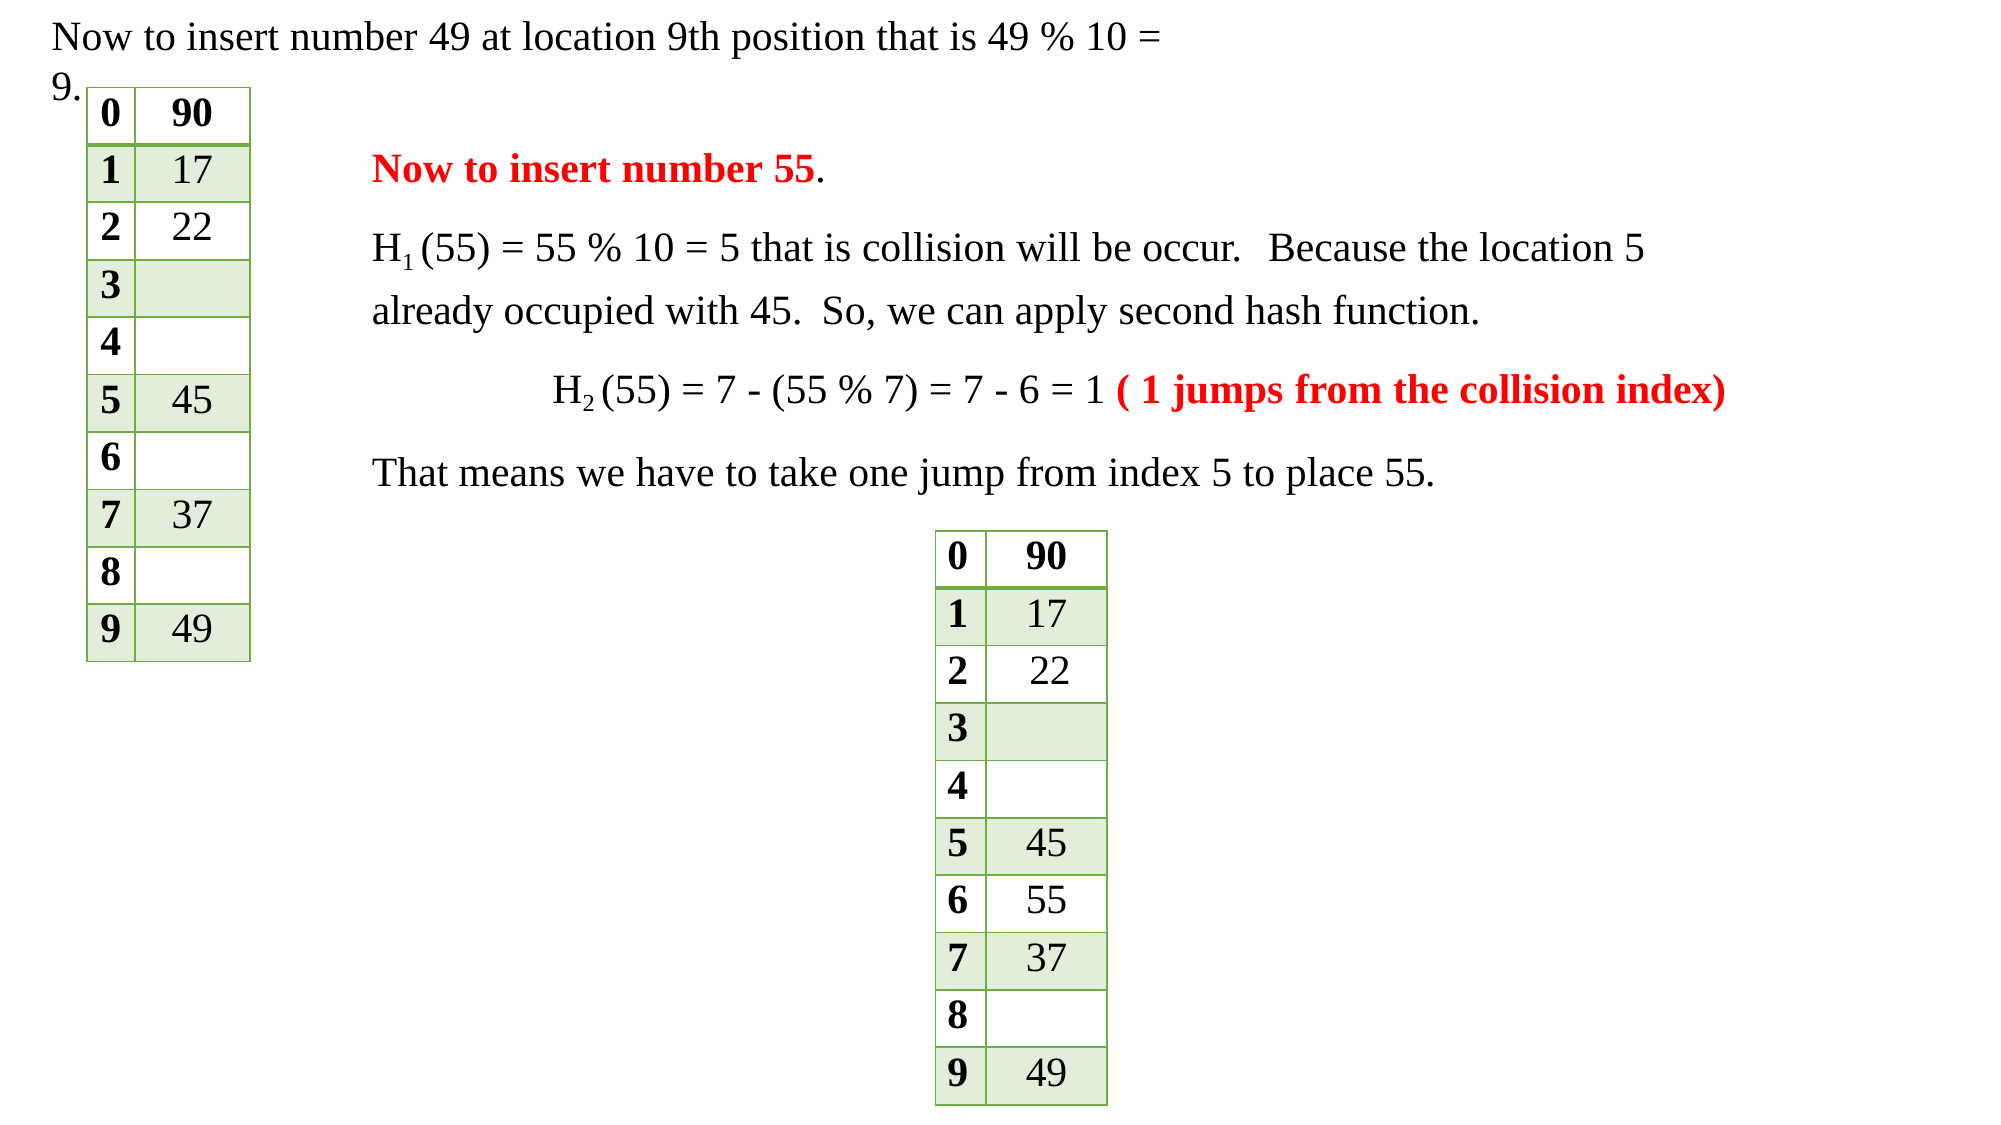

# Now to insert number 49 at location 9th position that is 49 % 10 = 9.
| 0 | 90 |
| --- | --- |
| 1 | 17 |
| 2 | 22 |
| 3 |  |
| 4 |  |
| 5 | 45 |
| 6 |  |
| 7 | 37 |
| 8 |  |
| 9 | 49 |
Now to insert number 55.
H1 (55) = 55 % 10 = 5 that is collision will be occur.	Because the location 5 already occupied with 45. So, we can apply second hash function.
H2 (55) = 7 - (55 % 7) = 7 - 6 = 1 ( 1 jumps from the collision index)
That means we have to take one jump from index 5 to place 55.
| 0 | 90 |
| --- | --- |
| 1 | 17 |
| 2 | 22 |
| 3 |  |
| 4 |  |
| 5 | 45 |
| 6 | 55 |
| 7 | 37 |
| 8 |  |
| 9 | 49 |